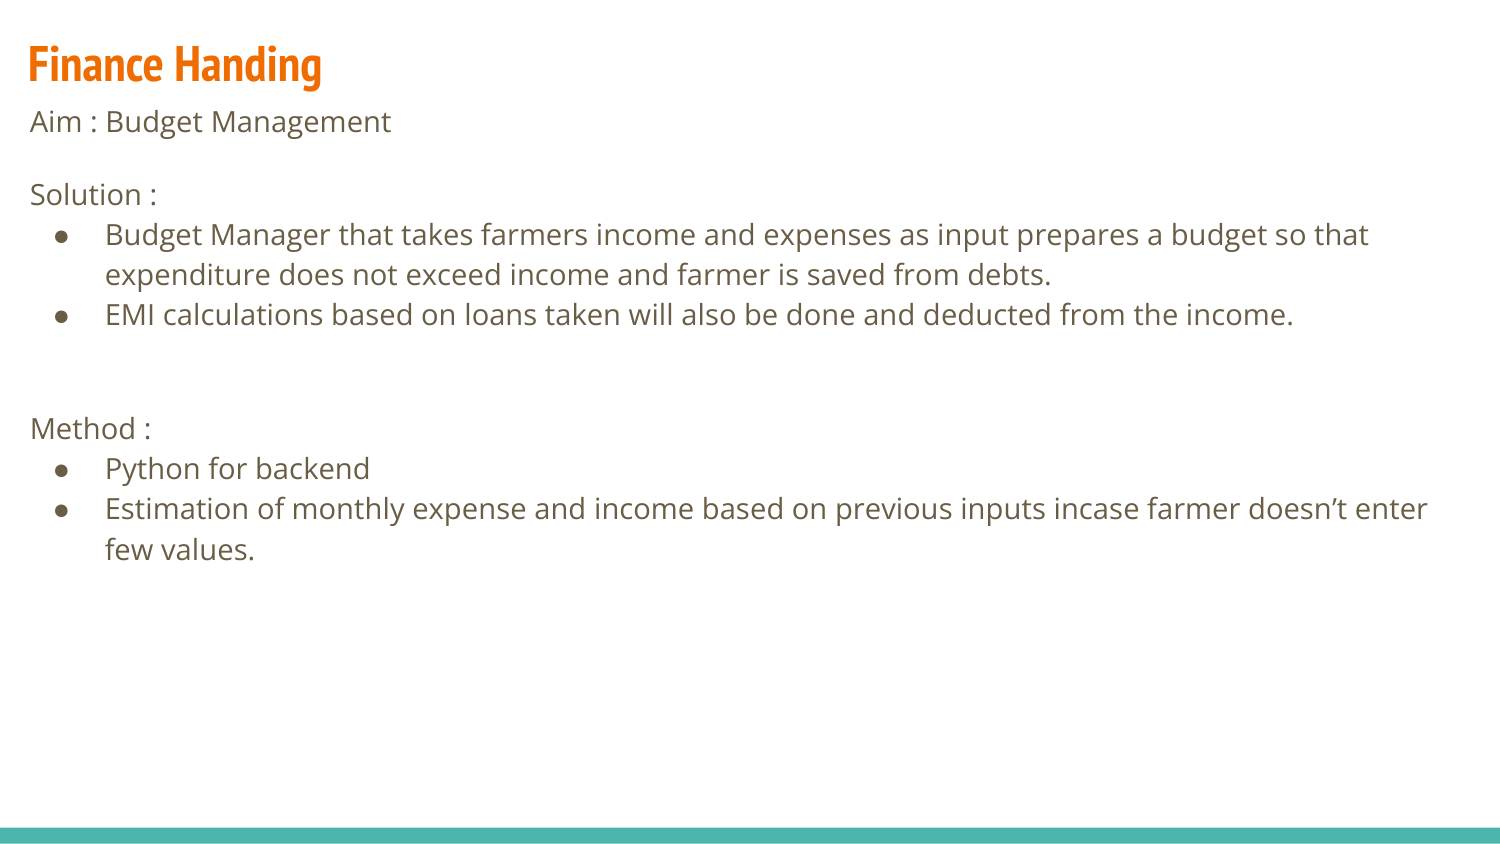

# Finance Handing
Aim : Budget Management
Solution :
Budget Manager that takes farmers income and expenses as input prepares a budget so that expenditure does not exceed income and farmer is saved from debts.
EMI calculations based on loans taken will also be done and deducted from the income.

Method :
Python for backend
Estimation of monthly expense and income based on previous inputs incase farmer doesn’t enter few values.